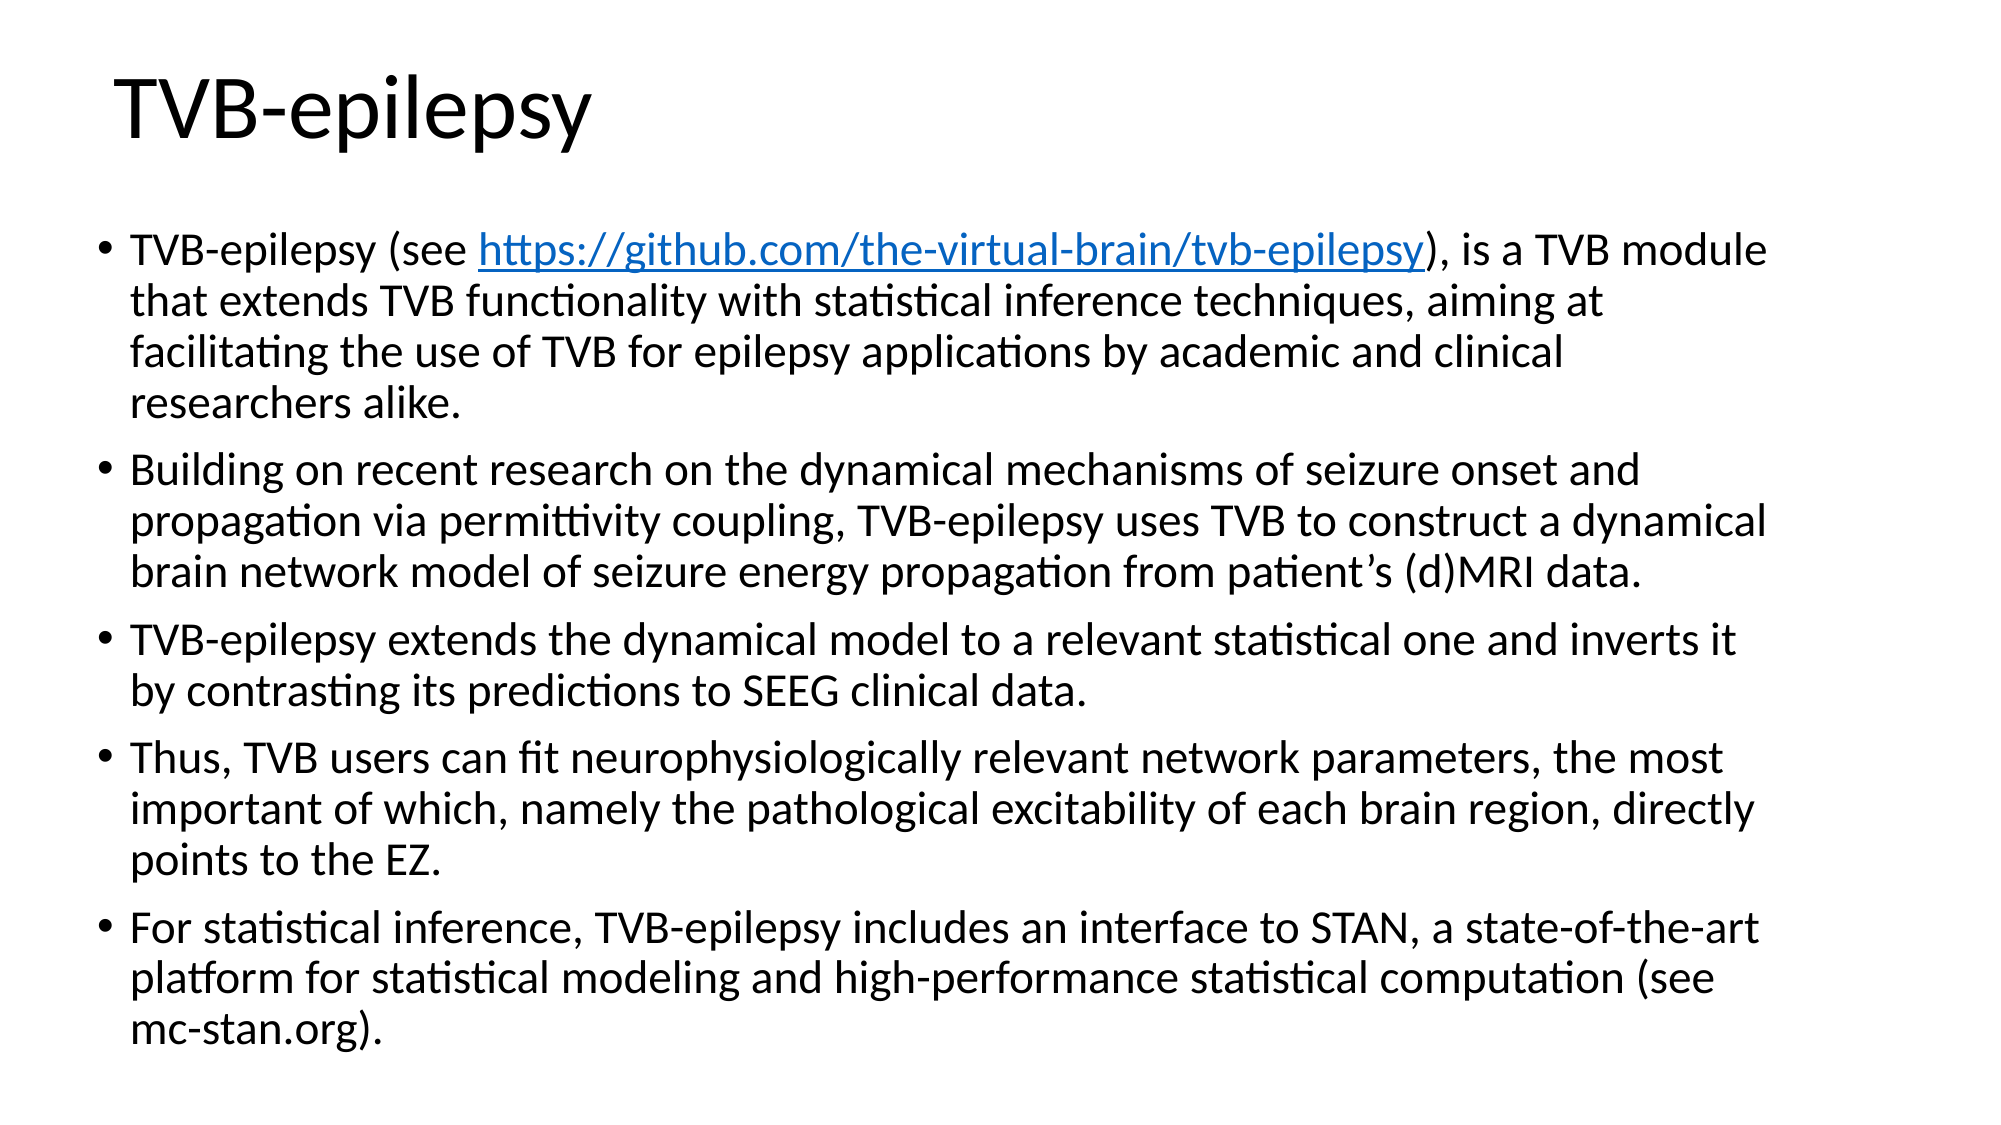

# TVB-epilepsy
TVB-epilepsy (see https://github.com/the-virtual-brain/tvb-epilepsy), is a TVB module that extends TVB functionality with statistical inference techniques, aiming at facilitating the use of TVB for epilepsy applications by academic and clinical researchers alike.
Building on recent research on the dynamical mechanisms of seizure onset and propagation via permittivity coupling, TVB-epilepsy uses TVB to construct a dynamical brain network model of seizure energy propagation from patient’s (d)MRI data.
TVB-epilepsy extends the dynamical model to a relevant statistical one and inverts it by contrasting its predictions to SEEG clinical data.
Thus, TVB users can fit neurophysiologically relevant network parameters, the most important of which, namely the pathological excitability of each brain region, directly points to the EZ.
For statistical inference, TVB-epilepsy includes an interface to STAN, a state-of-the-art platform for statistical modeling and high-performance statistical computation (see mc-stan.org).